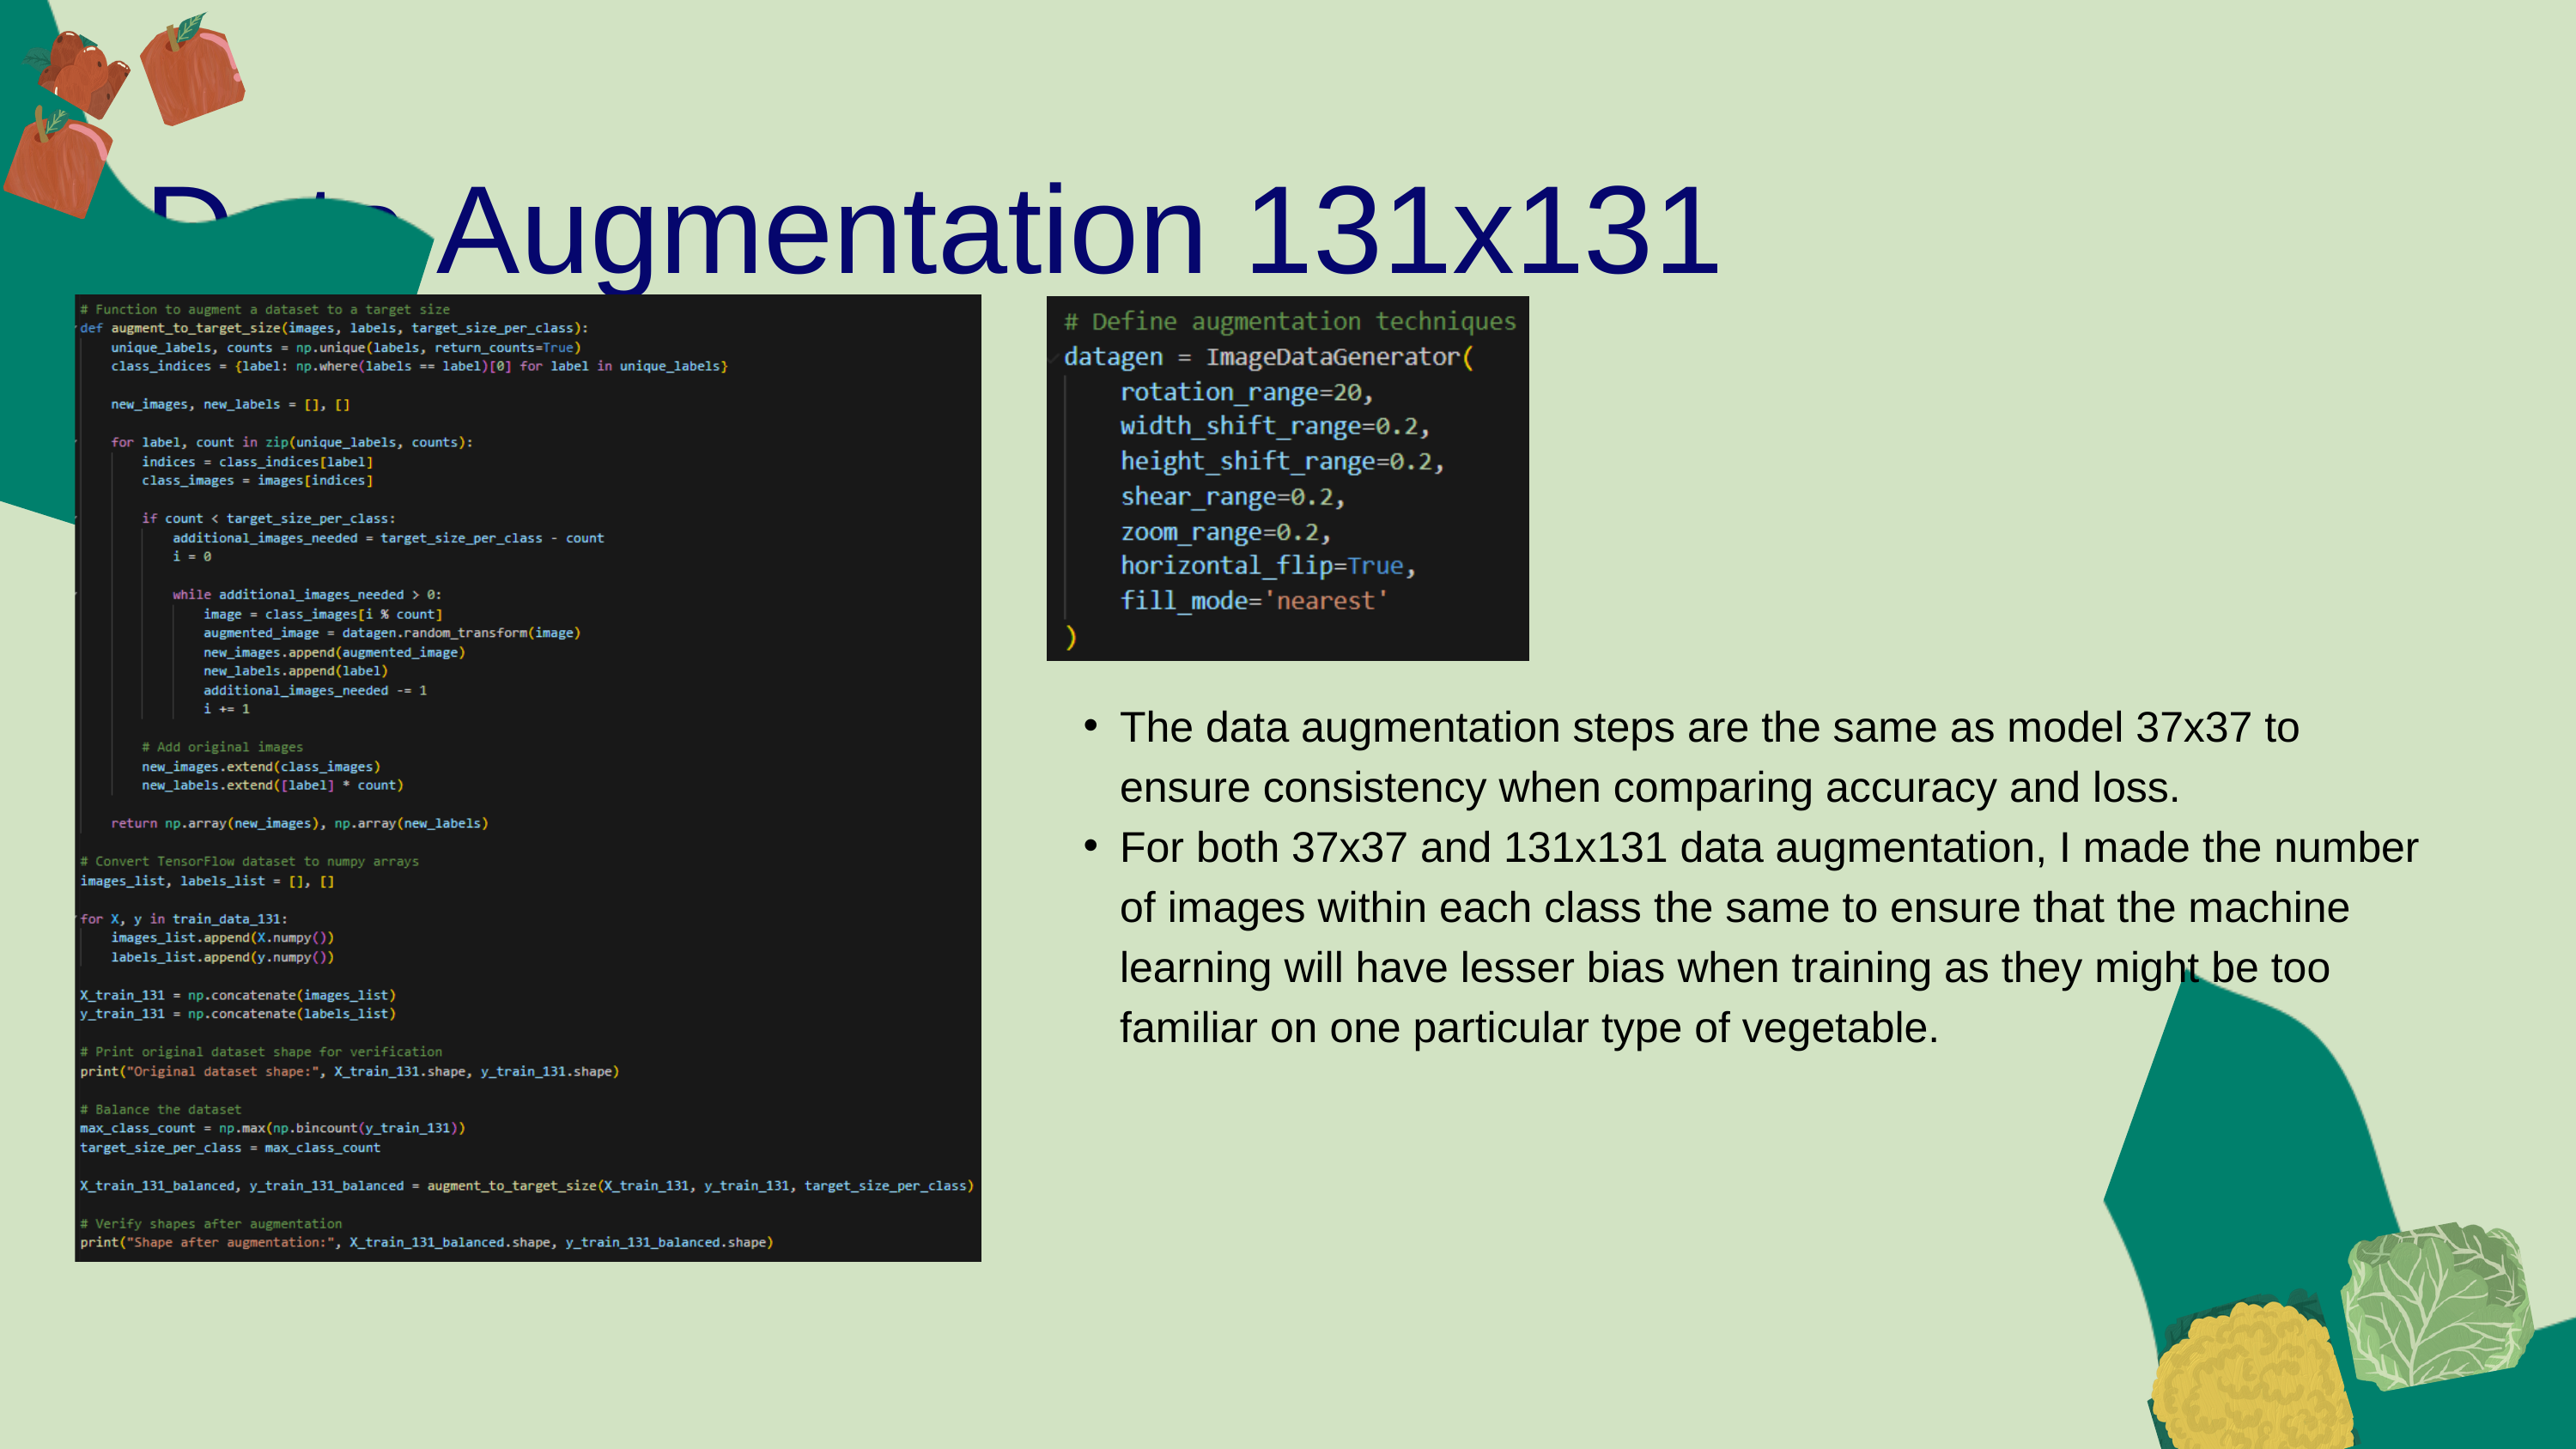

Data Augmentation 131x131

The data augmentation steps are the same as model 37x37 to ensure consistency when comparing accuracy and loss.
For both 37x37 and 131x131 data augmentation, I made the number of images within each class the same to ensure that the machine learning will have lesser bias when training as they might be too familiar on one particular type of vegetable.